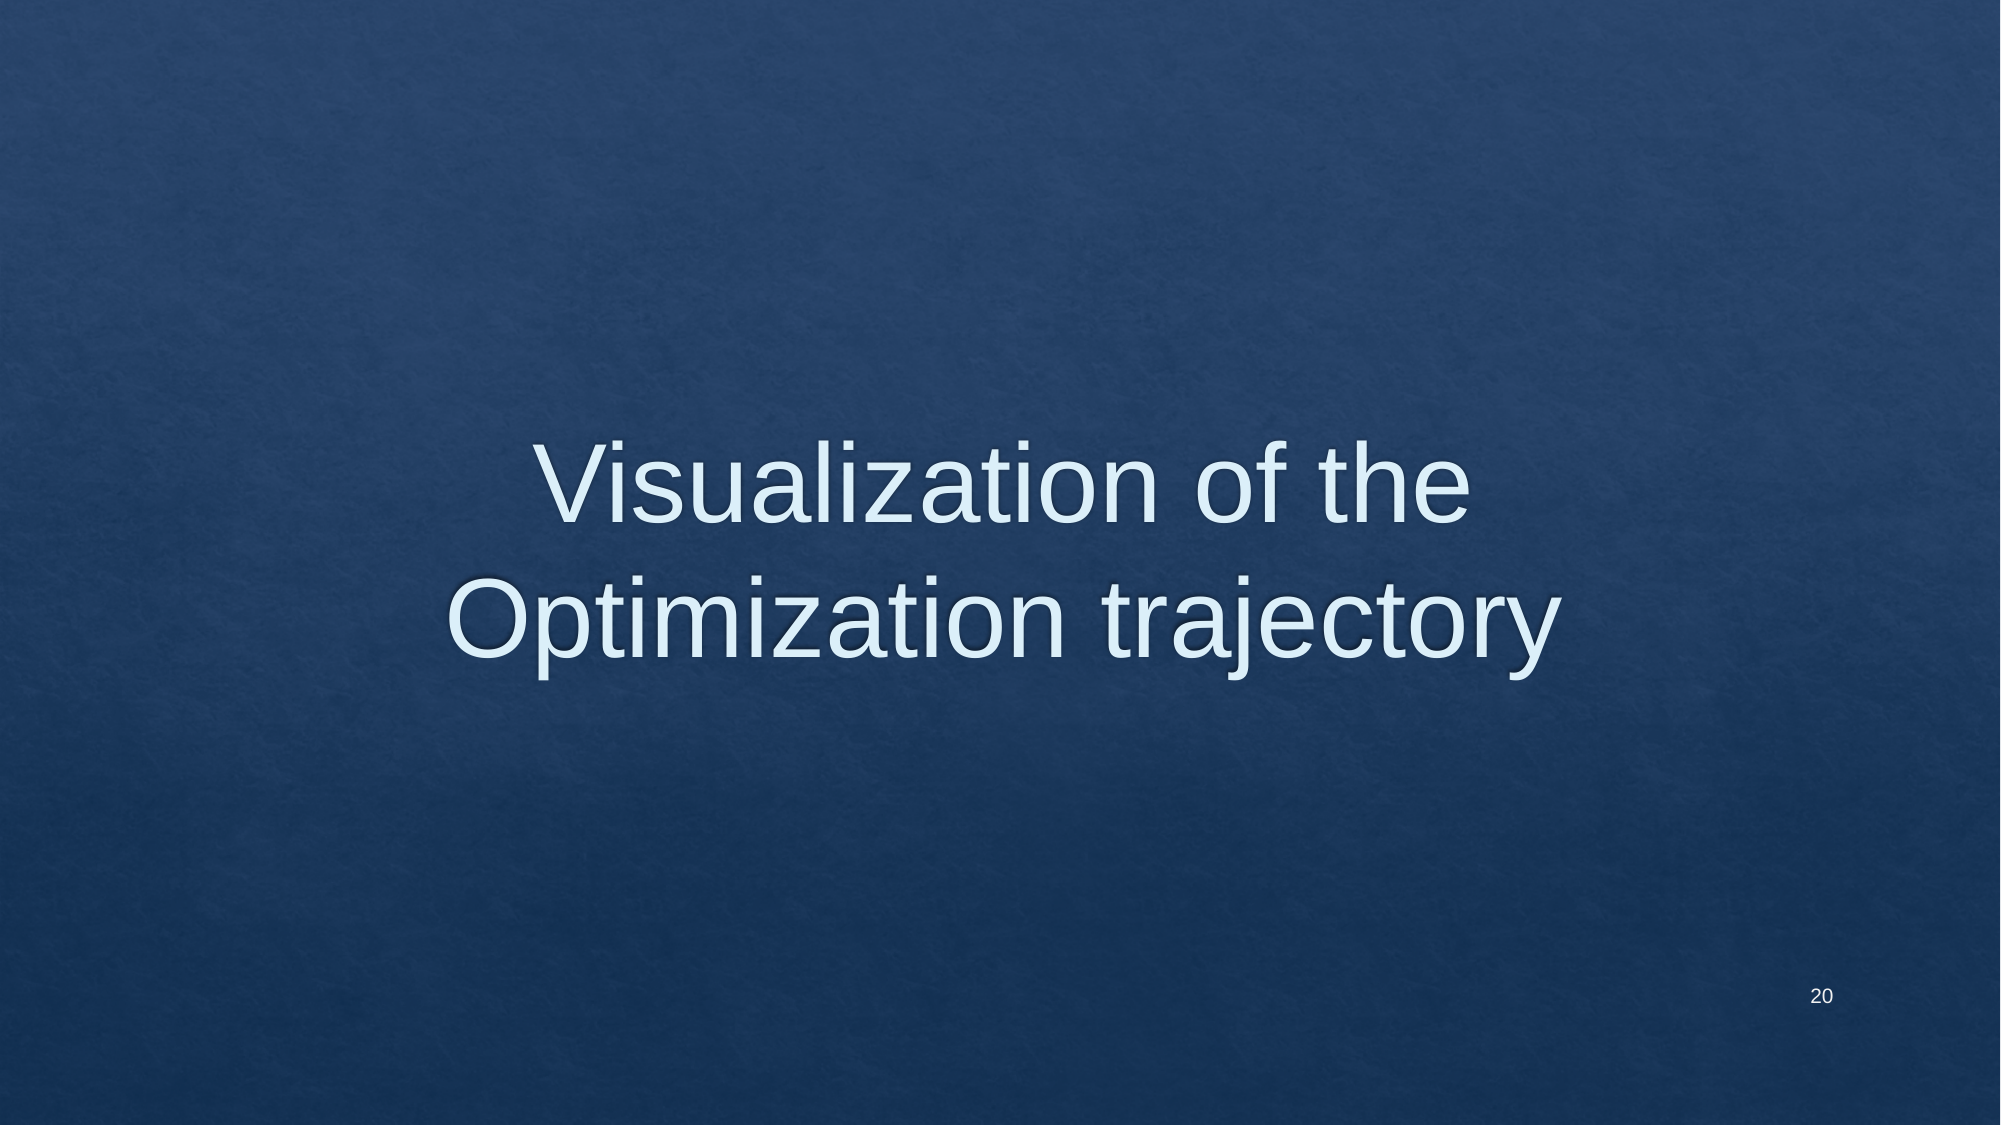

# Visualization of the Optimization trajectory
20